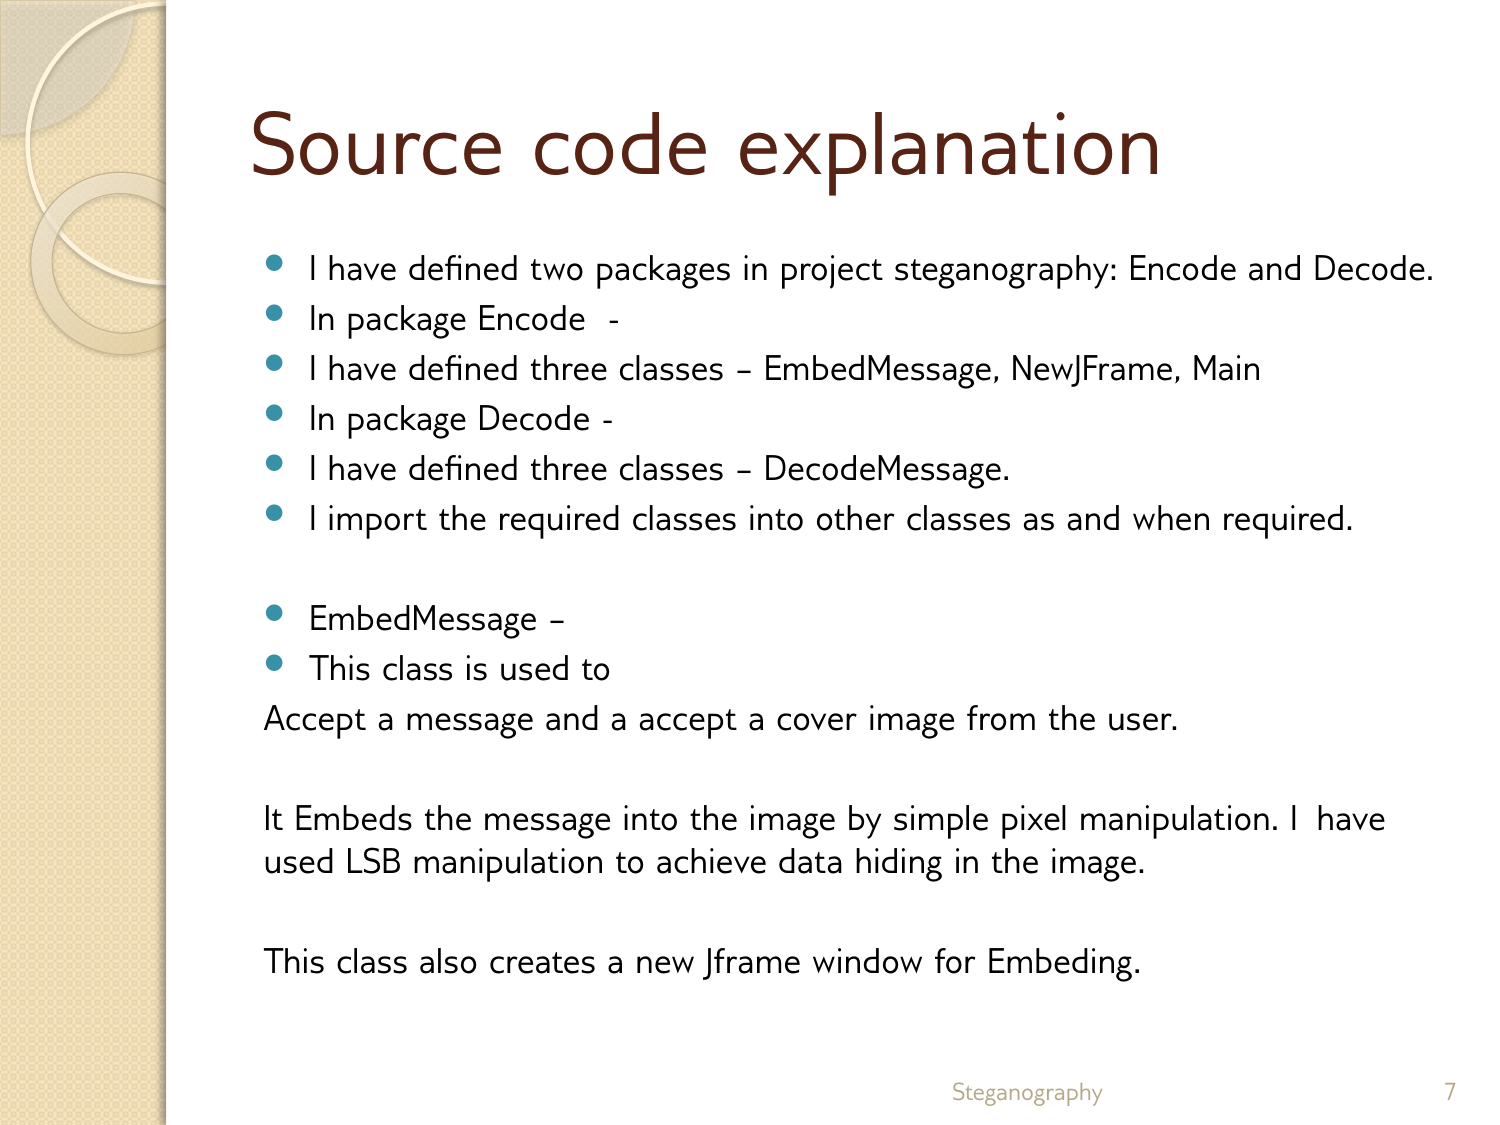

# Source code explanation
I have defined two packages in project steganography: Encode and Decode.
In package Encode  -
I have defined three classes – EmbedMessage, NewJFrame, Main
In package Decode -
I have defined three classes – DecodeMessage.
I import the required classes into other classes as and when required.

EmbedMessage –
This class is used to
	Accept a message and a accept a cover image from the user.

	It Embeds the message into the image by simple pixel manipulation. I 	have used LSB manipulation to achieve data hiding in the image.

	This class also creates a new Jframe window for Embeding.
Steganography
7